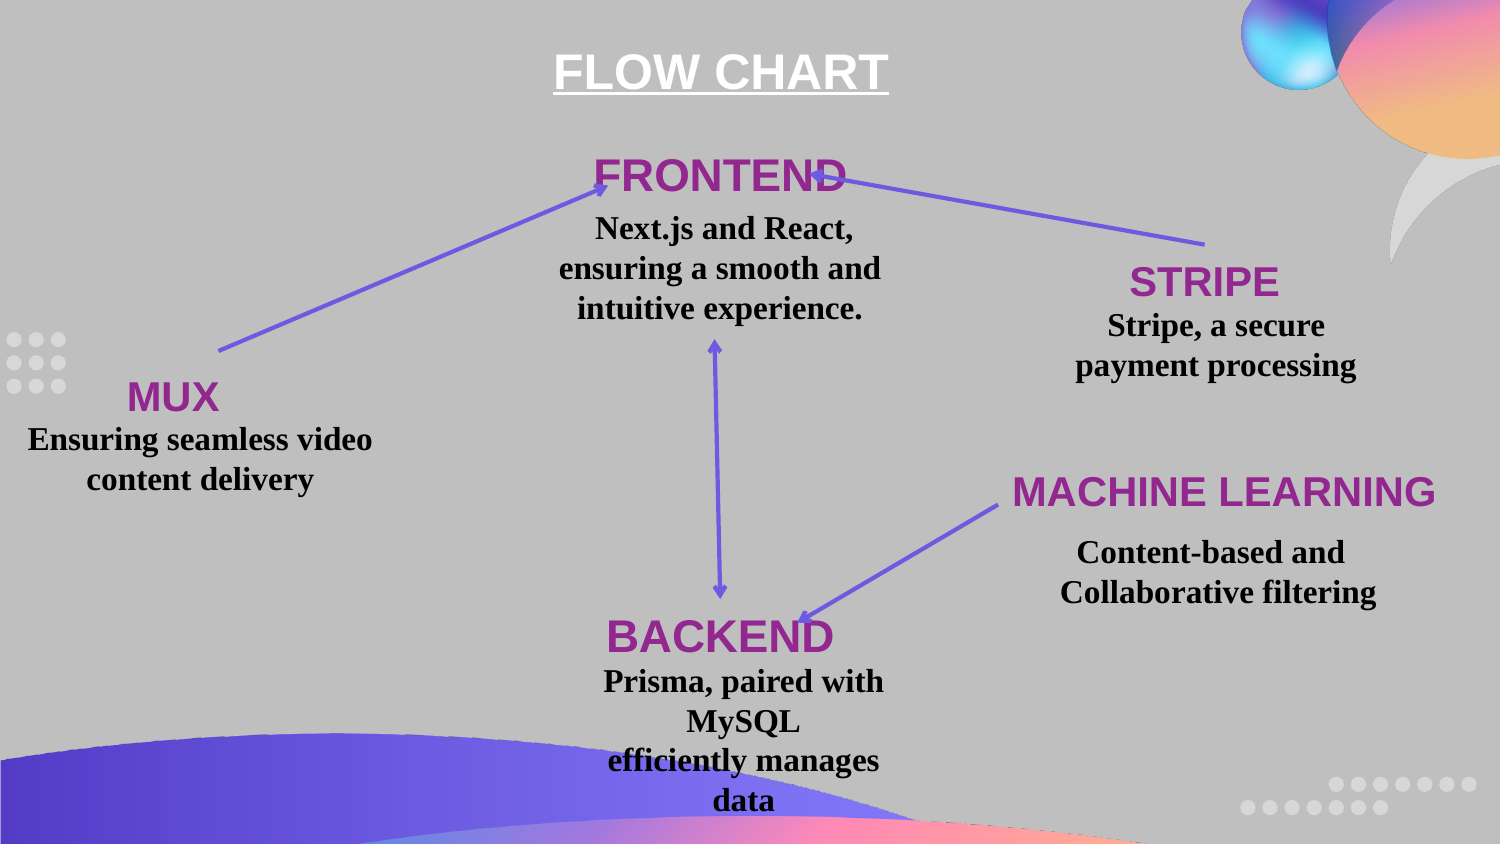

FLOW CHART
FRONTEND
 Next.js and React, ensuring a smooth and intuitive experience.
STRIPE
Stripe, a secure payment processing
MUX
Ensuring seamless video content delivery
  MACHINE LEARNING
  Content-based and Collaborative filtering
BACKEND
Prisma, paired with MySQL
efficiently manages data